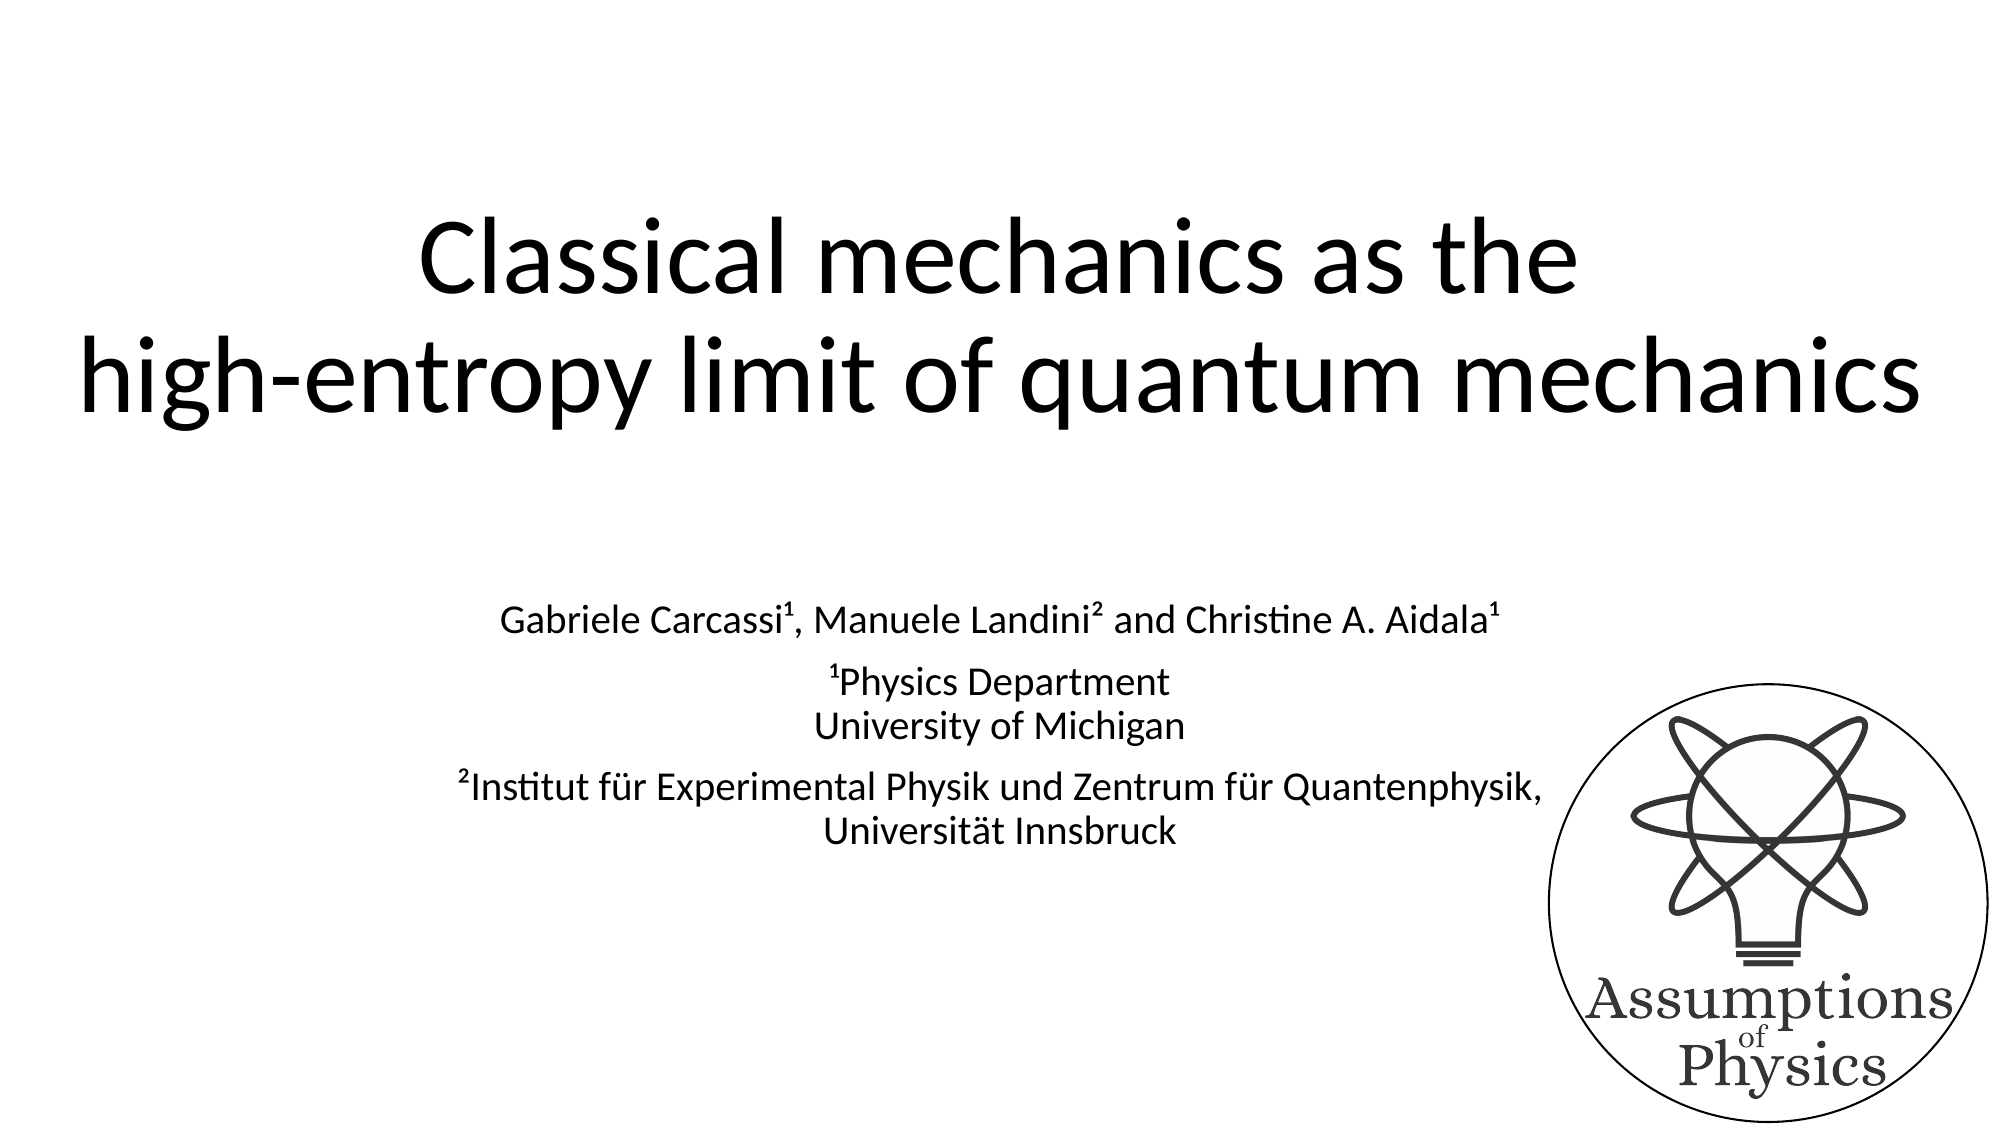

# Classical mechanics as the high-entropy limit of quantum mechanics
Gabriele Carcassi¹, Manuele Landini² and Christine A. Aidala¹
¹Physics Department
University of Michigan
²Institut für Experimental Physik und Zentrum für Quantenphysik,
Universität Innsbruck